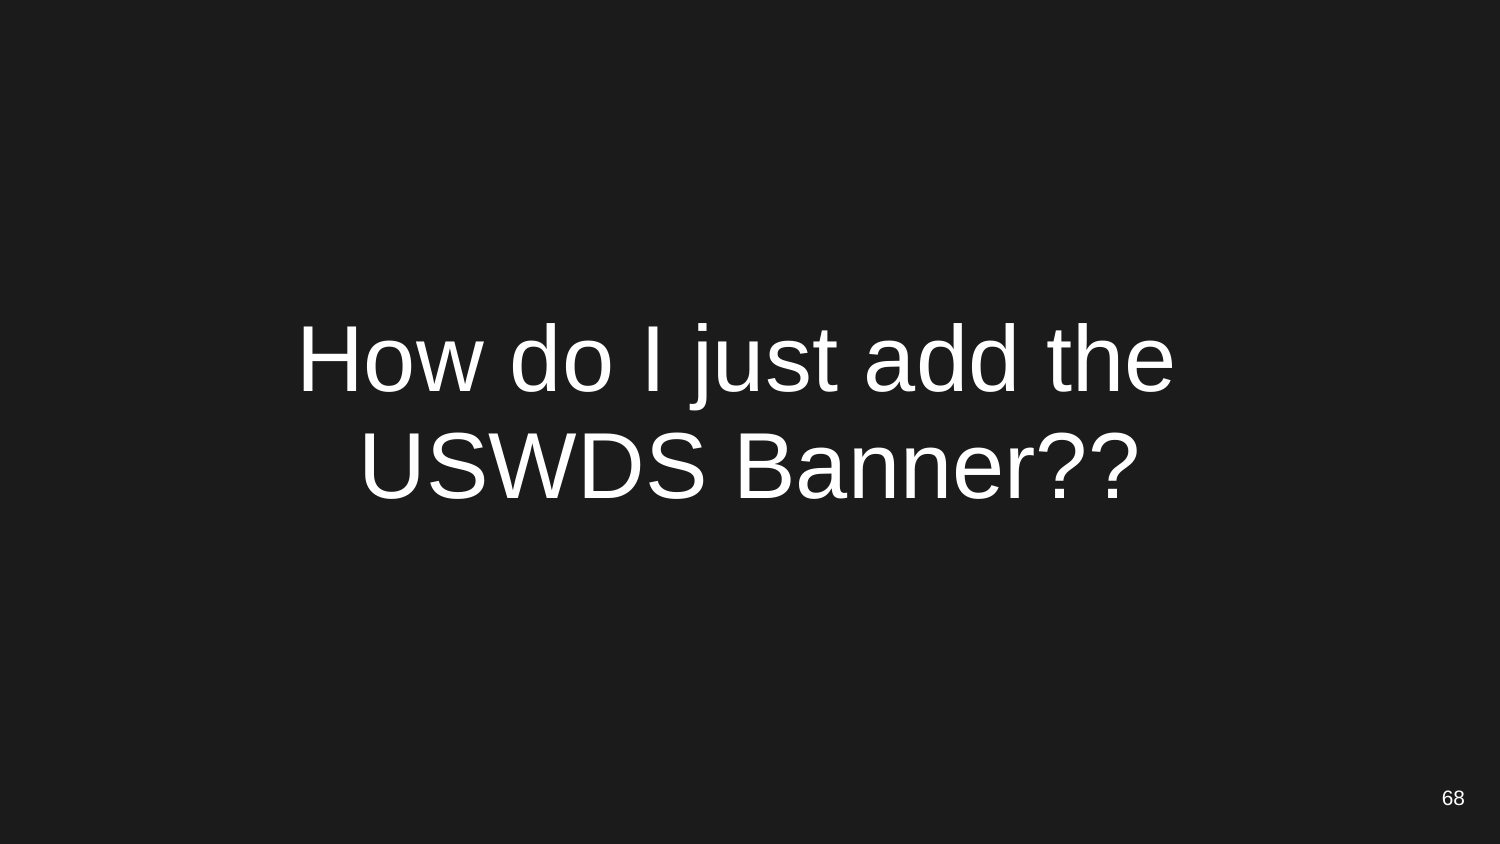

# How do I just add the USWDS Banner??
68